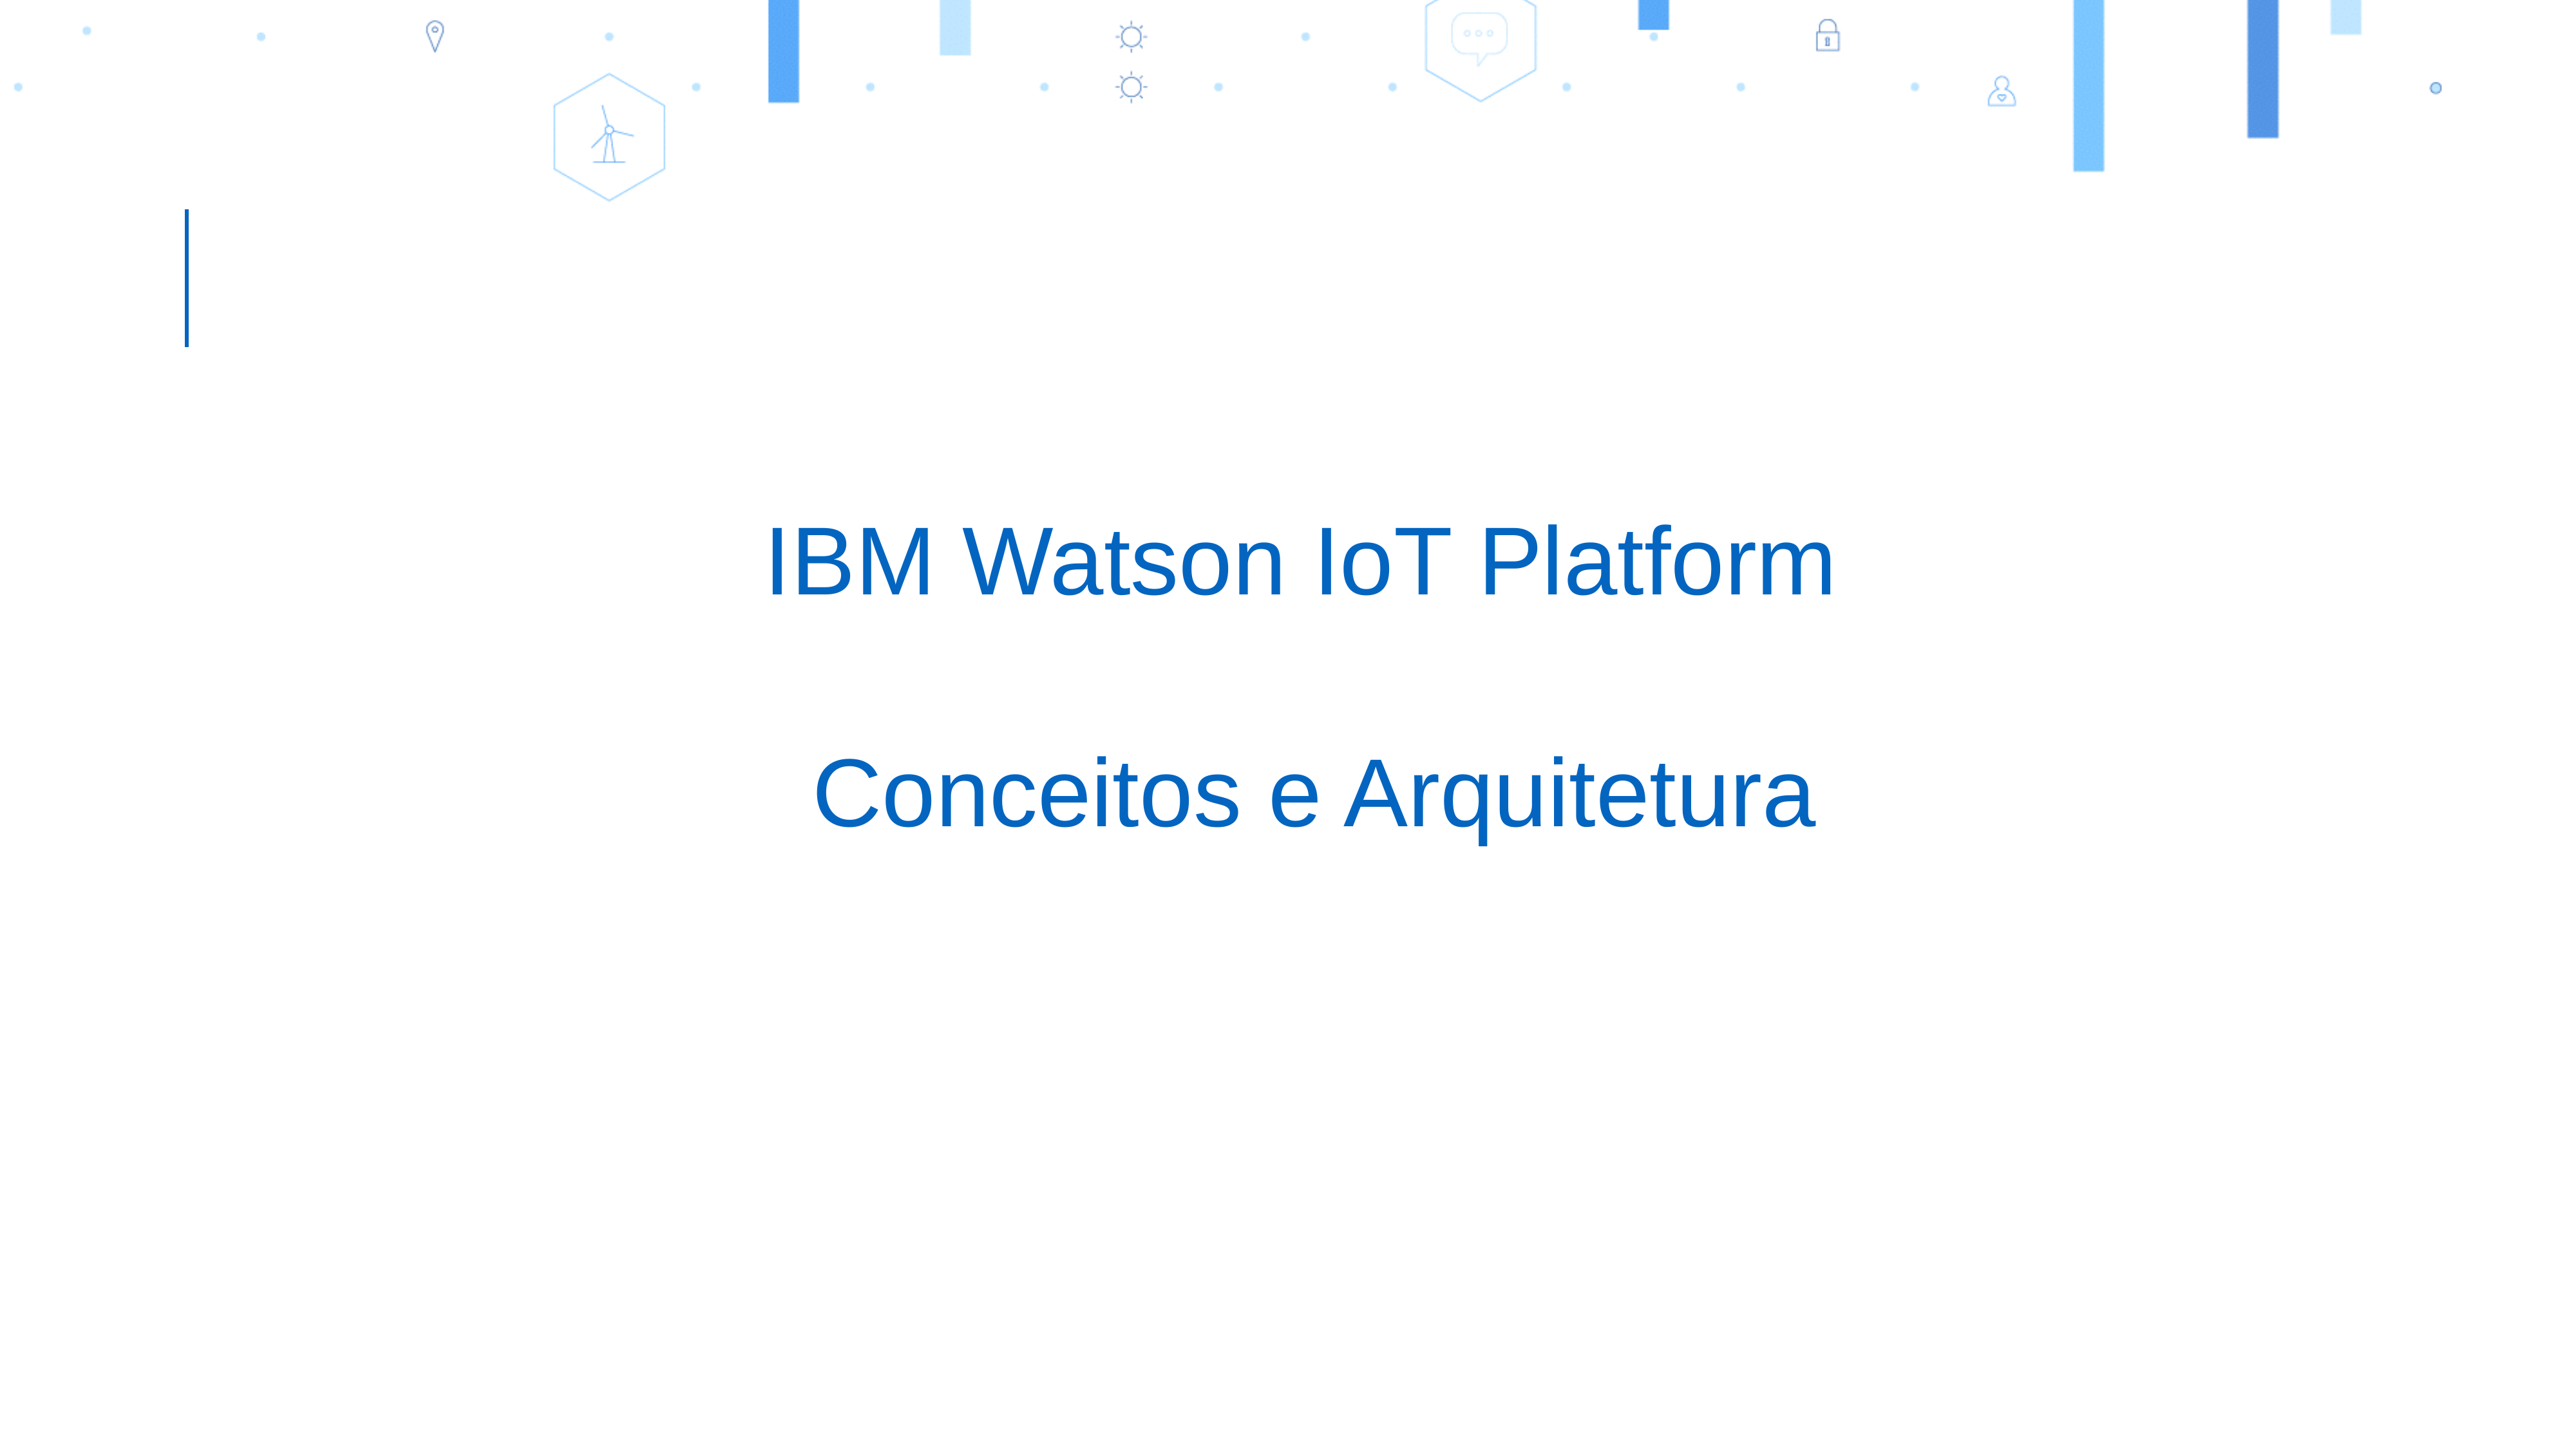

IBM Watson IoT Platform
Conceitos e Arquitetura